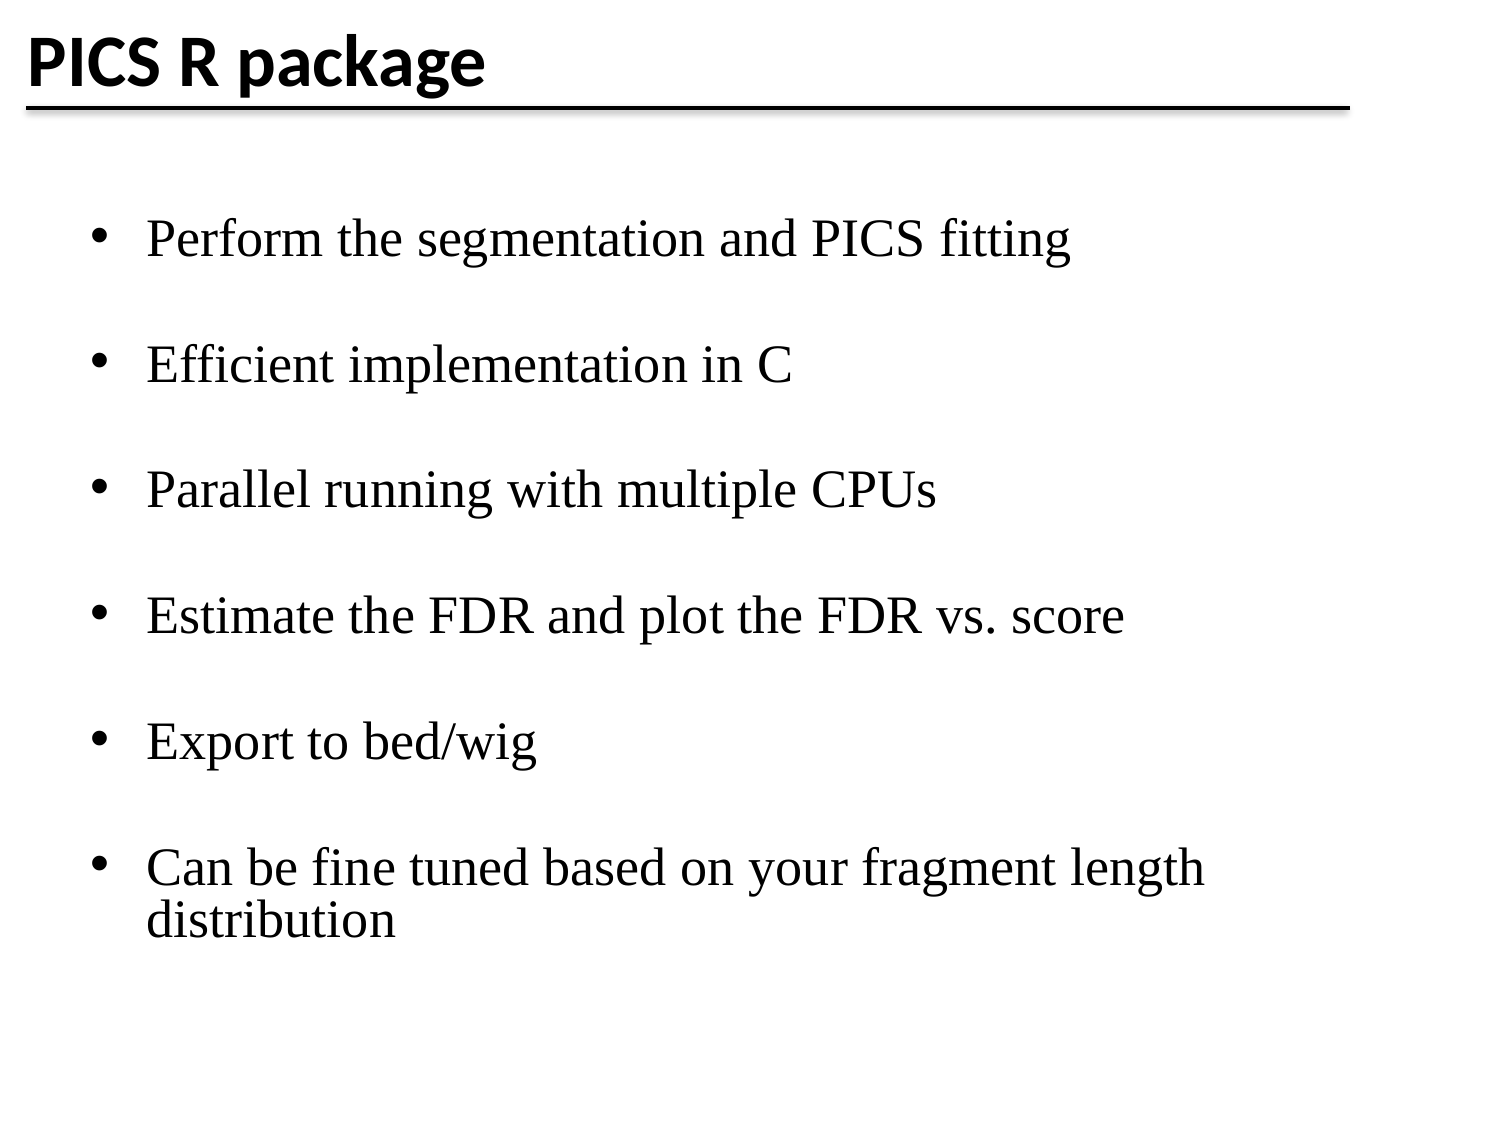

# PICS R package
Perform the segmentation and PICS fitting

Efficient implementation in C

Parallel running with multiple CPUs

Estimate the FDR and plot the FDR vs. score

Export to bed/wig

Can be fine tuned based on your fragment length distribution